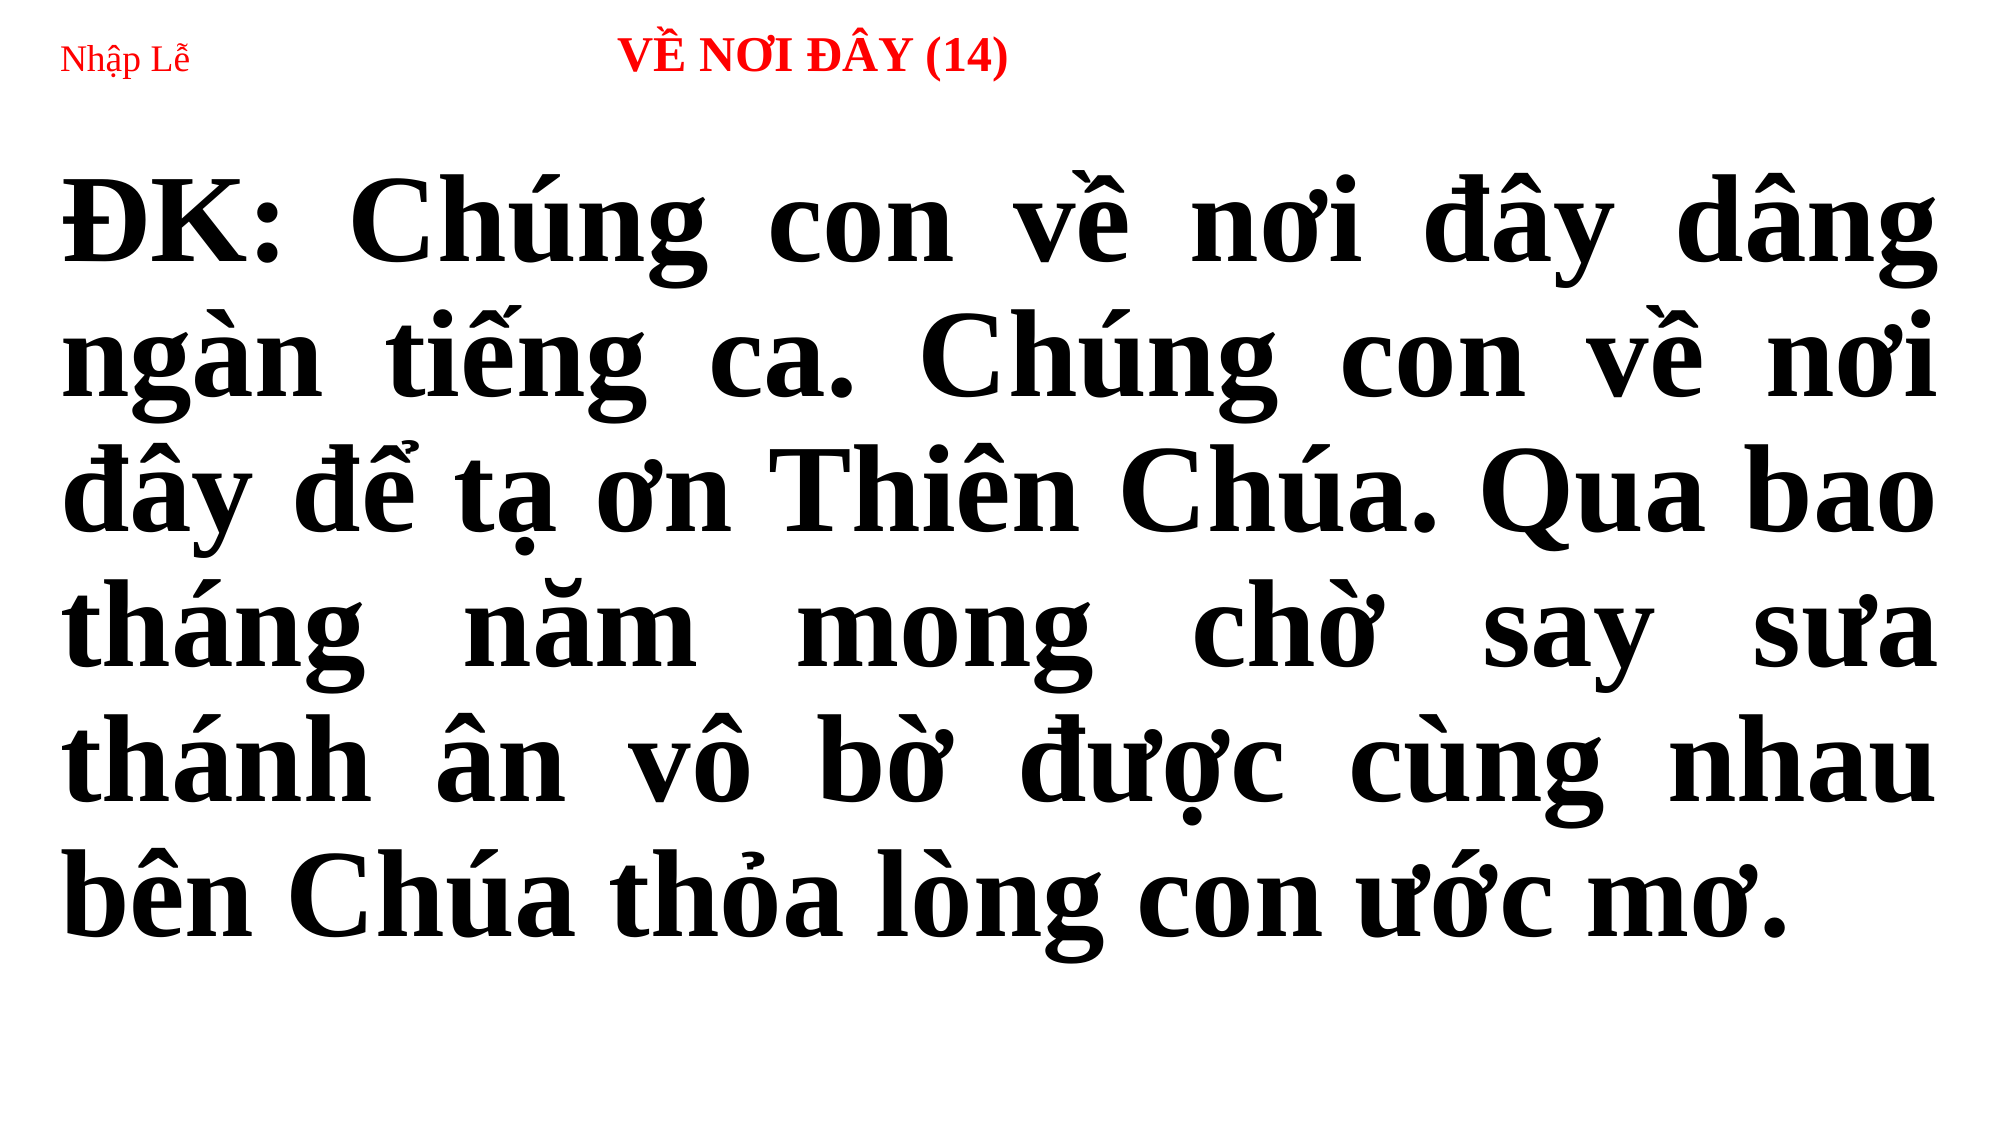

# Nhập Lễ                                             VỀ NƠI ĐÂY (14)
ĐK: Chúng con về nơi đây dâng ngàn tiếng ca. Chúng con về nơi đây để tạ ơn Thiên Chúa. Qua bao tháng năm mong chờ say sưa thánh ân vô bờ được cùng nhau bên Chúa thỏa lòng con ước mơ.